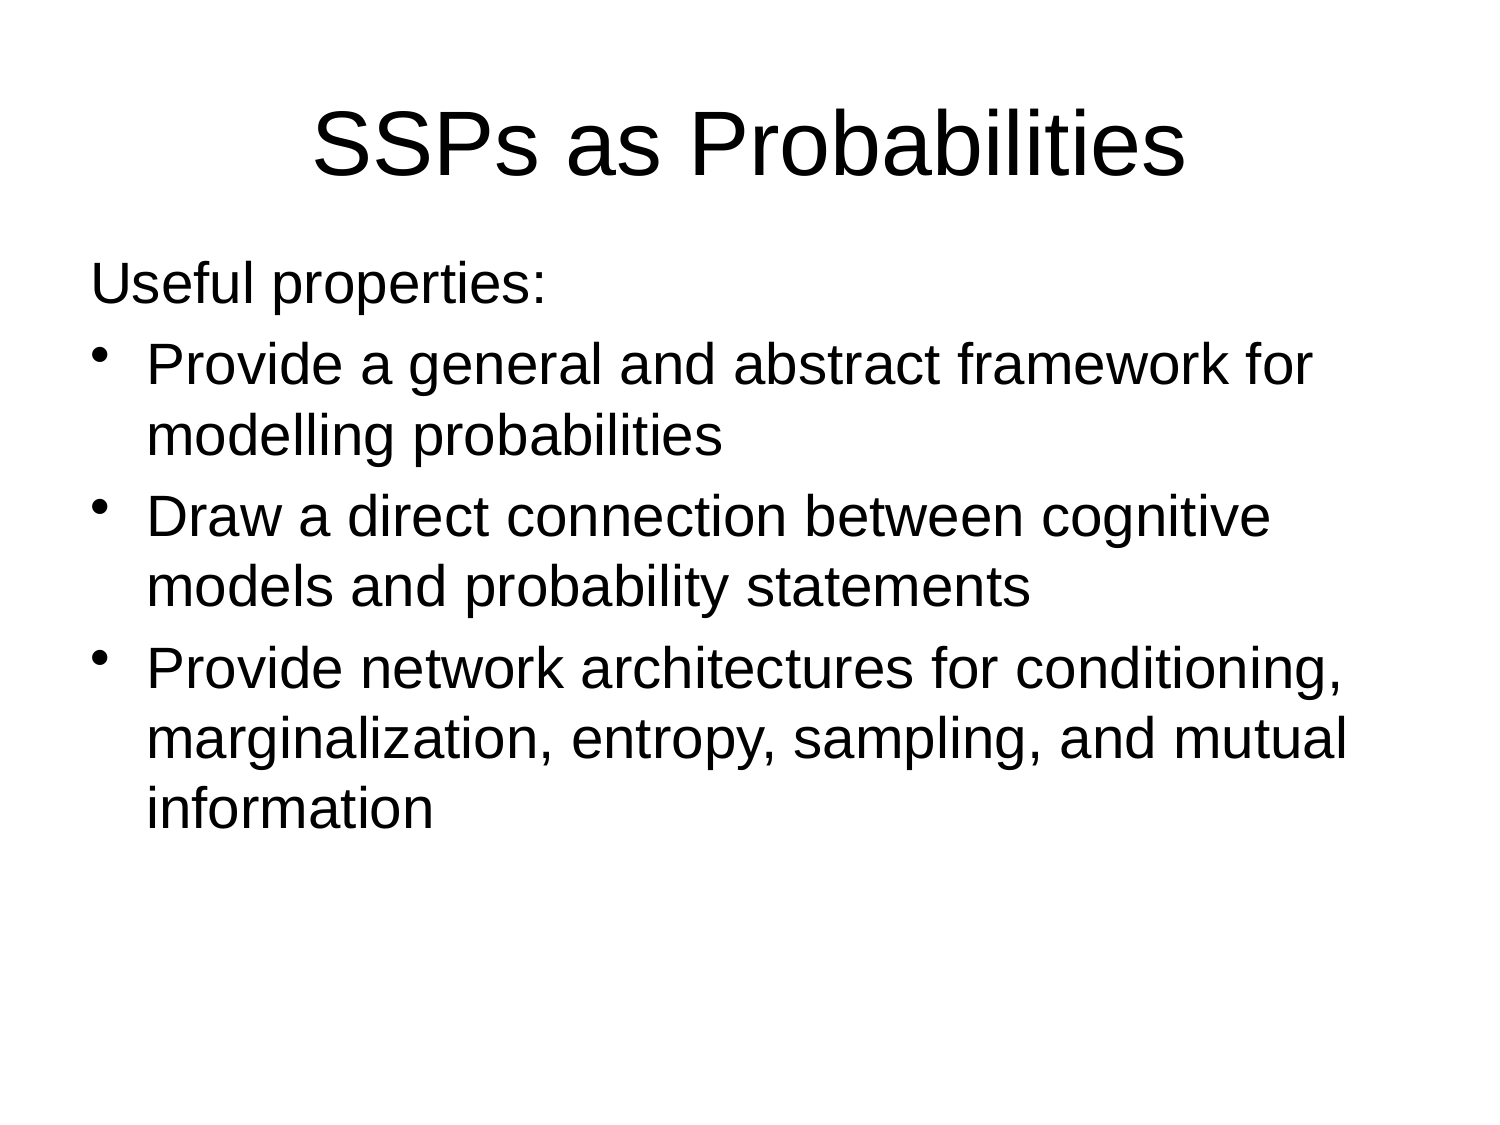

# SSPs as Probabilities
Useful properties:
Provide a general and abstract framework for modelling probabilities
Draw a direct connection between cognitive models and probability statements
Provide network architectures for conditioning, marginalization, entropy, sampling, and mutual information